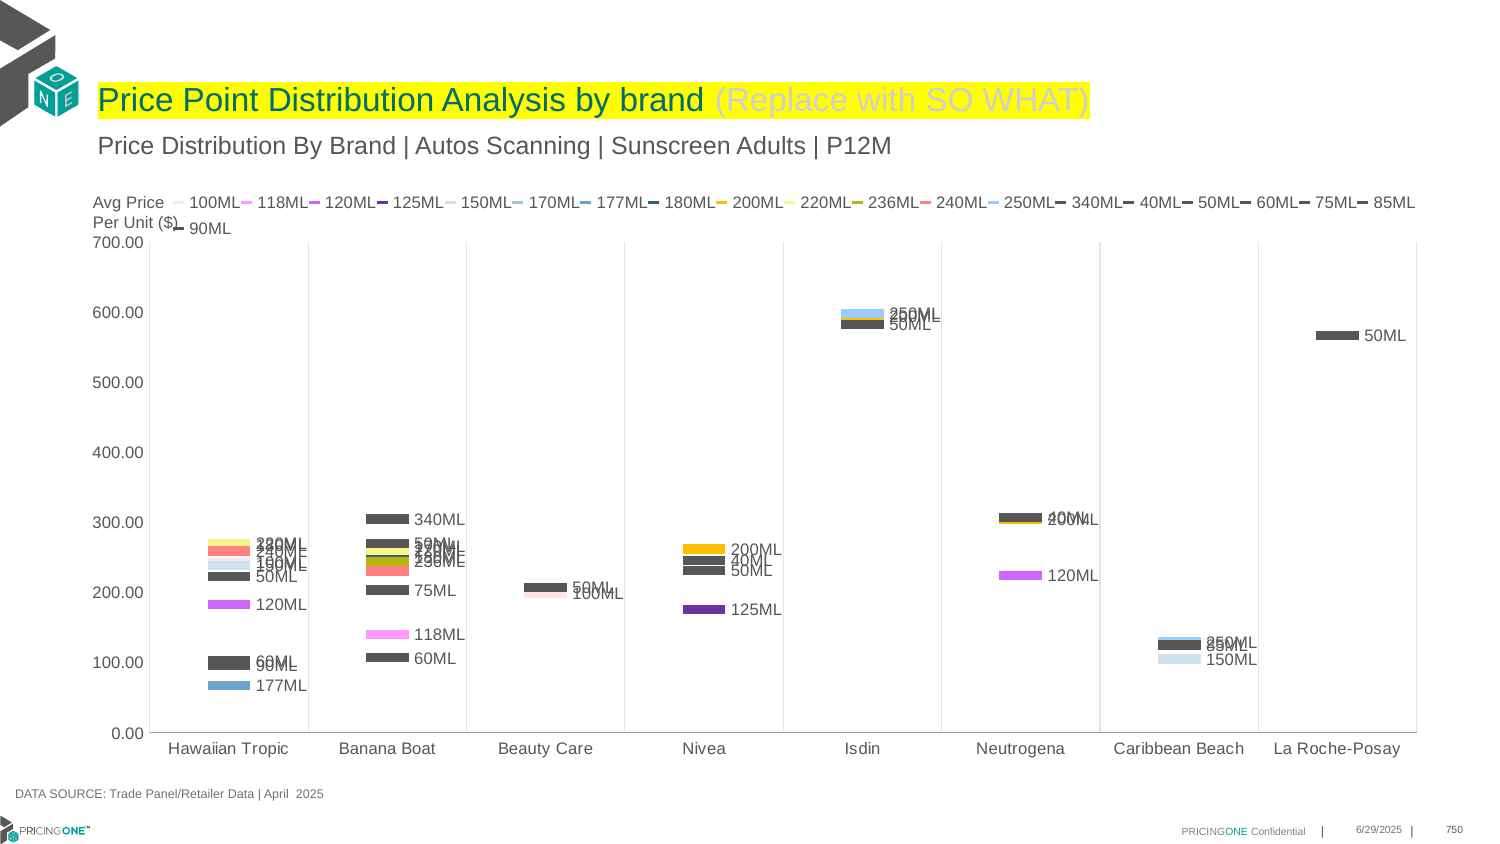

# Price Point Distribution Analysis by brand (Replace with SO WHAT)
Price Distribution By Brand | Autos Scanning | Sunscreen Adults | P12M

### Chart

| Category | 100ML | 118ML | 120ML | 125ML | 150ML | 170ML | 177ML | 180ML | 200ML | 220ML | 236ML | 240ML | 250ML | 340ML | 40ML | 50ML | 60ML | 75ML | 85ML | 90ML |
|---|---|---|---|---|---|---|---|---|---|---|---|---|---|---|---|---|---|---|---|---|
| Hawaiian Tropic | 242.6011 | None | 182.788 | None | 238.7825 | None | 67.7903 | 268.1027 | None | 270.0428 | None | 259.033 | None | None | None | 222.5471 | 102.21 | None | None | 96.2608 |
| Banana Boat | None | 139.9789 | None | None | None | 266.6012 | None | 250.9383 | None | 259.8987 | 244.5896 | 230.5525 | None | 304.8076 | None | 269.4524 | 106.9071 | 203.387 | None | None |
| Beauty Care | 199.0138 | None | None | None | None | None | None | None | None | None | None | None | None | None | None | 206.8187 | None | None | None | None |
| Nivea | None | None | None | 175.6564 | None | None | None | None | 262.1998 | None | None | None | None | None | 245.8582 | 231.7299 | None | None | None | None |
| Isdin | None | None | None | None | None | None | None | None | 594.2317 | None | None | None | 598.0945 | None | None | 582.5669 | None | None | None | None |
| Neutrogena | None | None | 224.5177 | None | None | None | None | None | 304.4295 | None | None | None | None | None | 306.6436 | None | None | None | None | None |
| Caribbean Beach | None | None | None | None | 105.3937 | None | None | None | None | None | None | None | 129.6125 | None | None | None | None | None | 124.9101 | None |
| La Roche-Posay | None | None | None | None | None | None | None | None | None | None | None | None | None | None | None | 567.0484 | None | None | None | None |
Avg Price
Per Unit ($)
DATA SOURCE: Trade Panel/Retailer Data | April  2025
6/29/2025
750